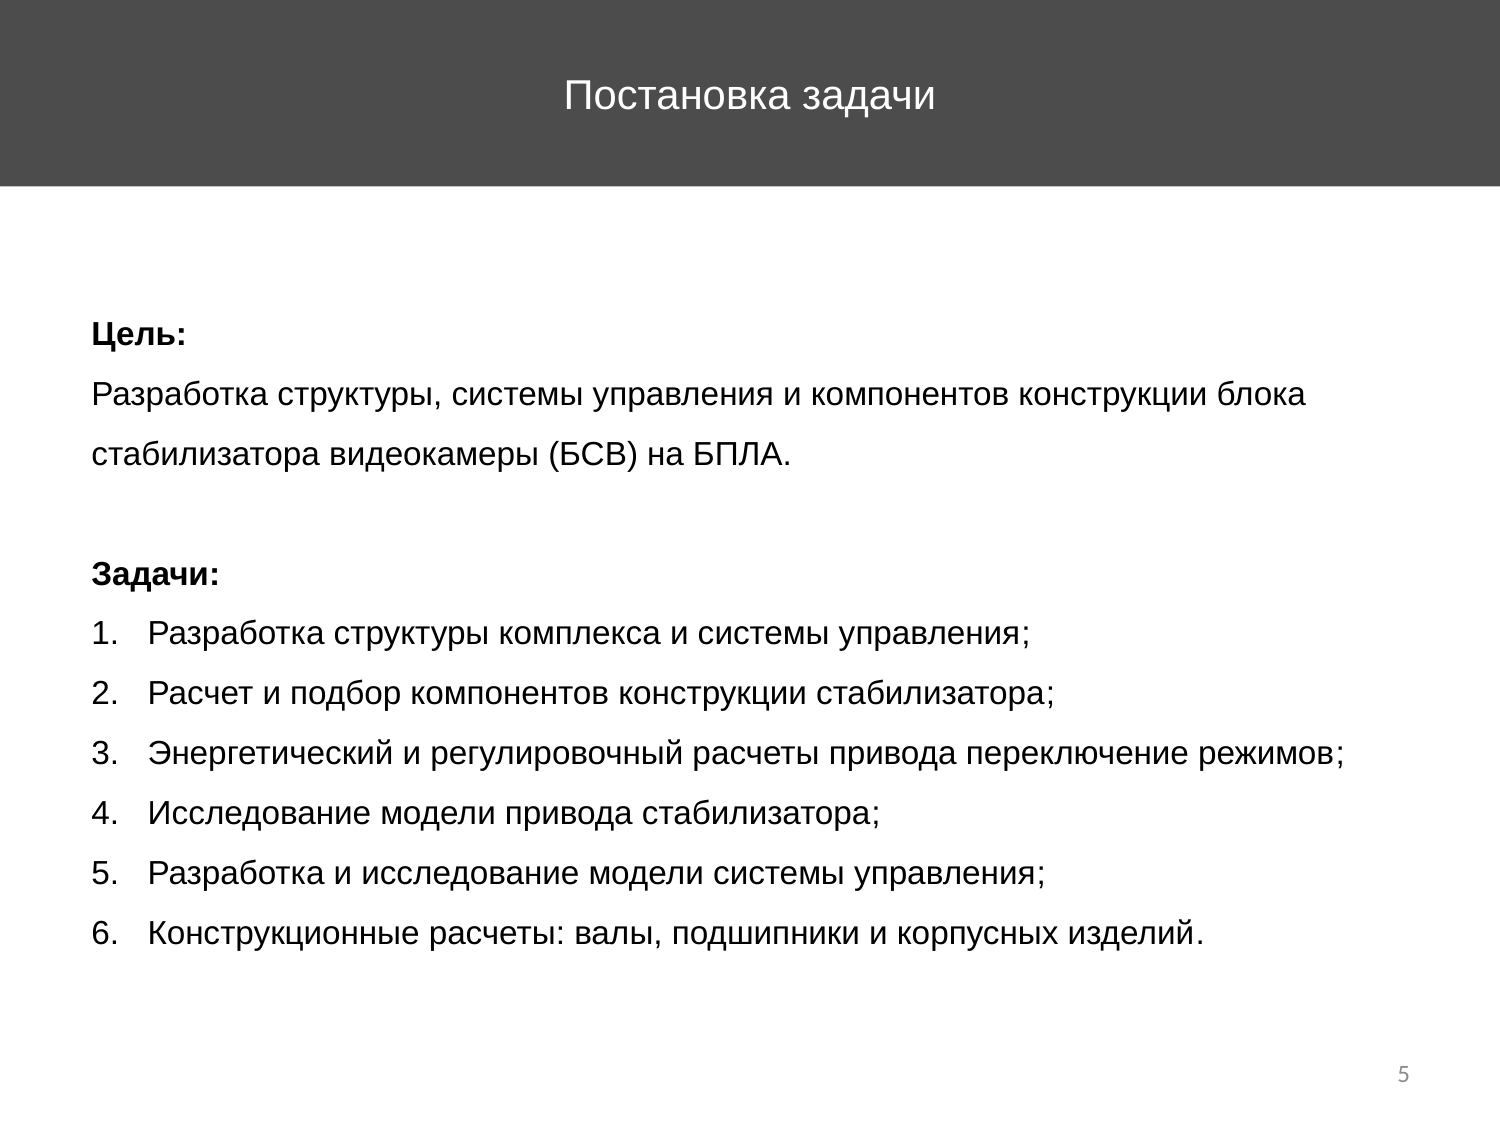

Постановка задачи
Цель:
Разработка структуры, системы управления и компонентов конструкции блока стабилизатора видеокамеры (БСВ) на БПЛА.

Задачи:
Разработка структуры комплекса и системы управления;
Расчет и подбор компонентов конструкции стабилизатора;
Энергетический и регулировочный расчеты привода переключение режимов;
Исследование модели привода стабилизатора;
Разработка и исследование модели системы управления;
Конструкционные расчеты: валы, подшипники и корпусных изделий.
5